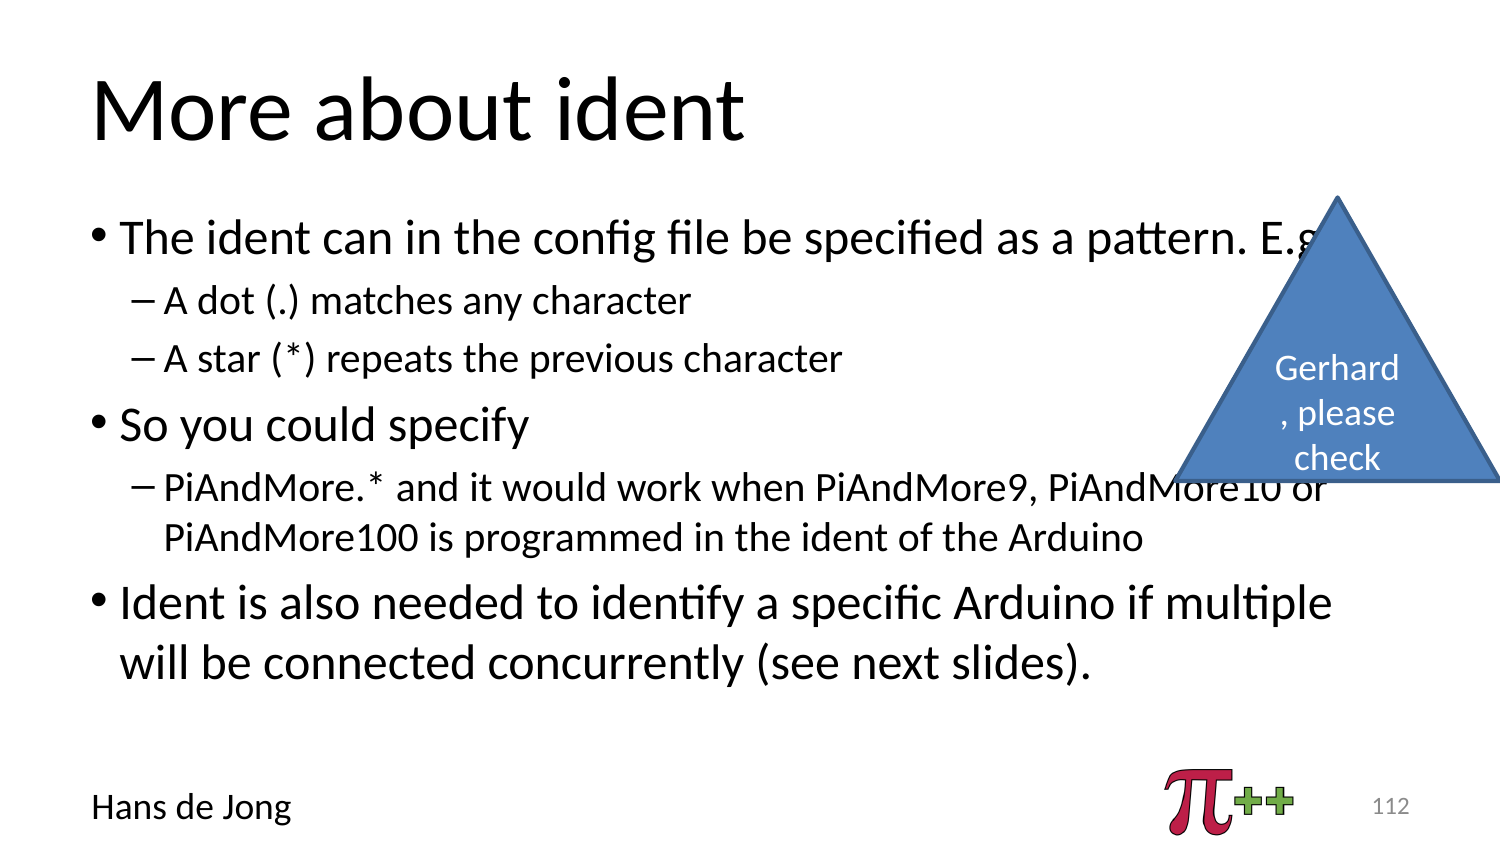

# More about ident
The ident can in the config file be specified as a pattern. E.g.:
A dot (.) matches any character
A star (*) repeats the previous character
So you could specify
PiAndMore.* and it would work when PiAndMore9, PiAndMore10 or PiAndMore100 is programmed in the ident of the Arduino
Ident is also needed to identify a specific Arduino if multiple will be connected concurrently (see next slides).
Gerhard, please check
112